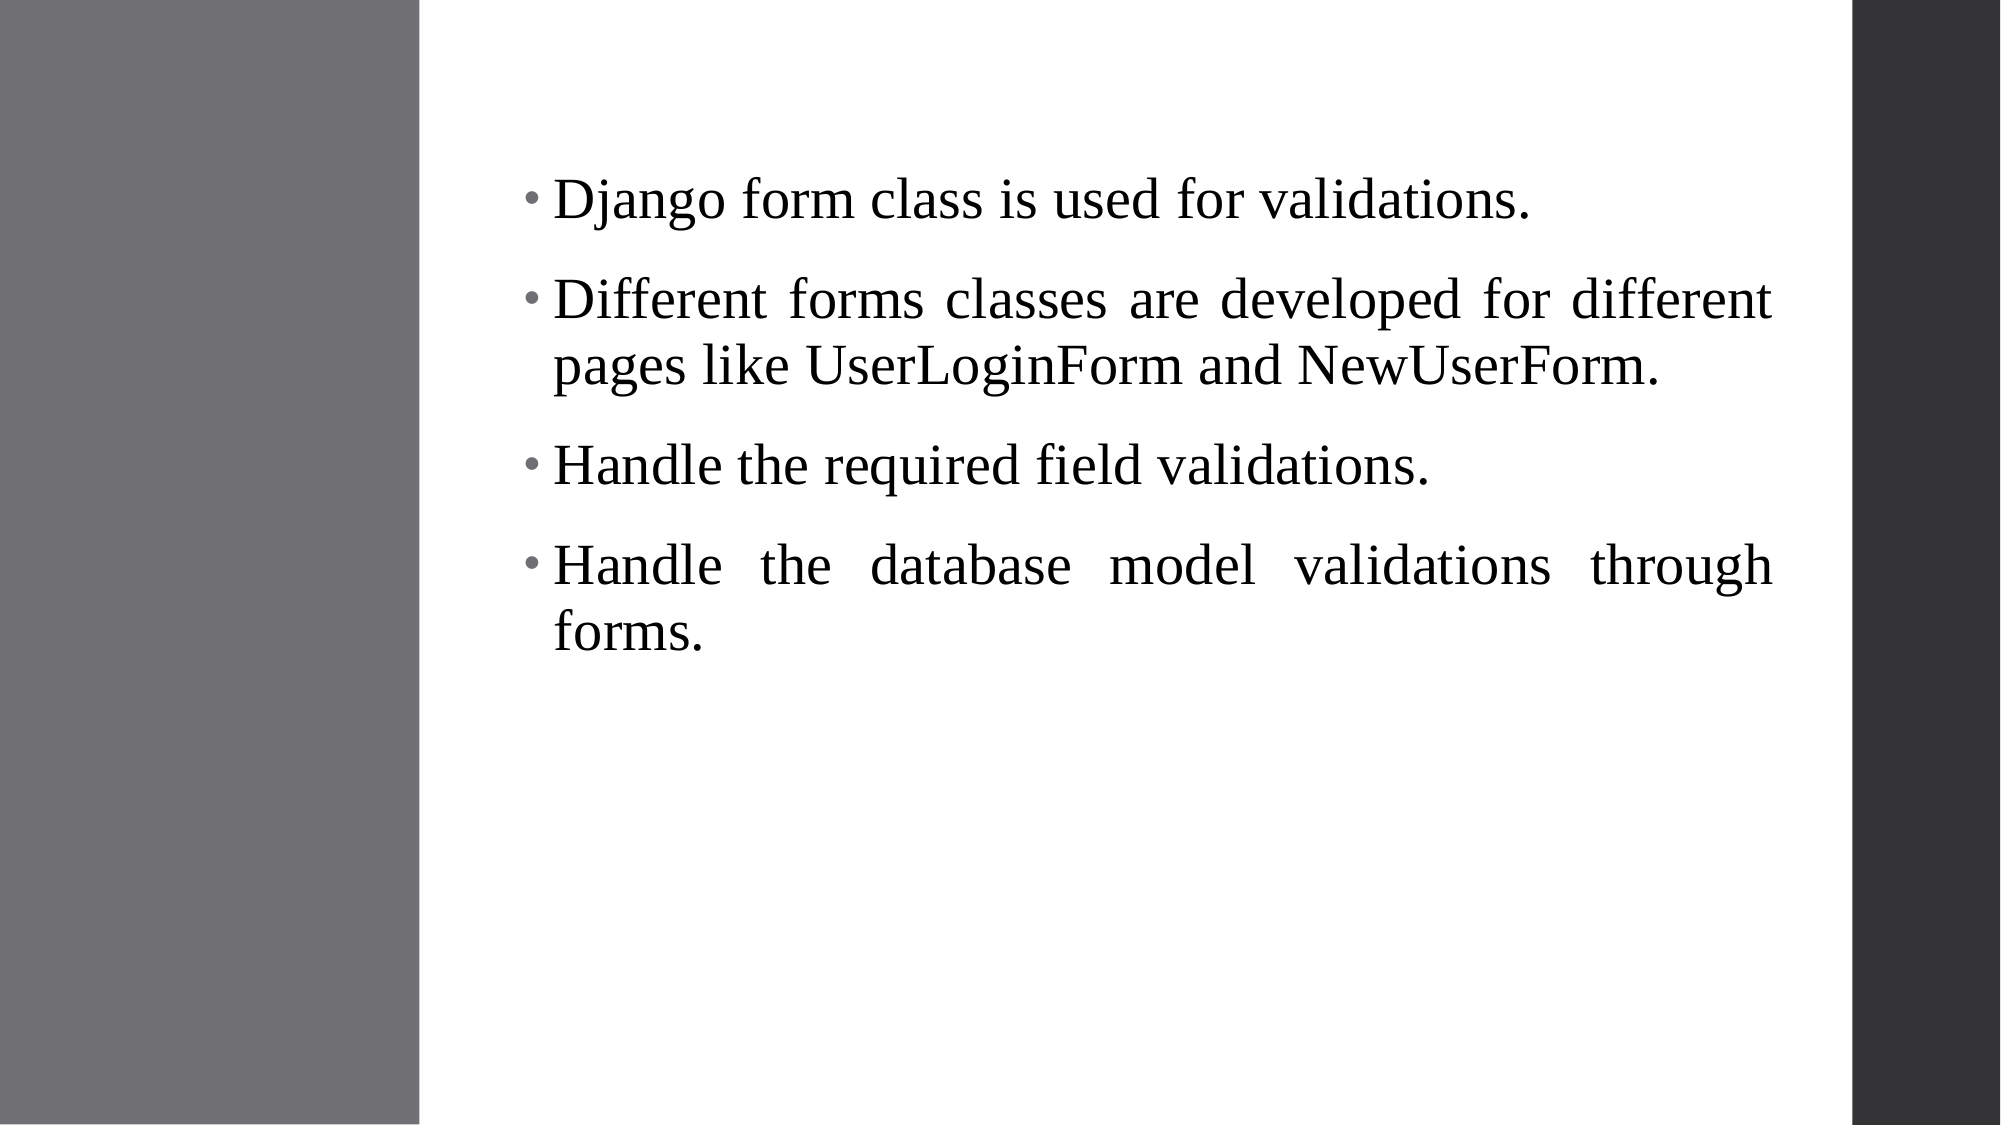

Django form class is used for validations.
Different forms classes are developed for different pages like UserLoginForm and NewUserForm.
Handle the required field validations.
Handle the database model validations through forms.

#